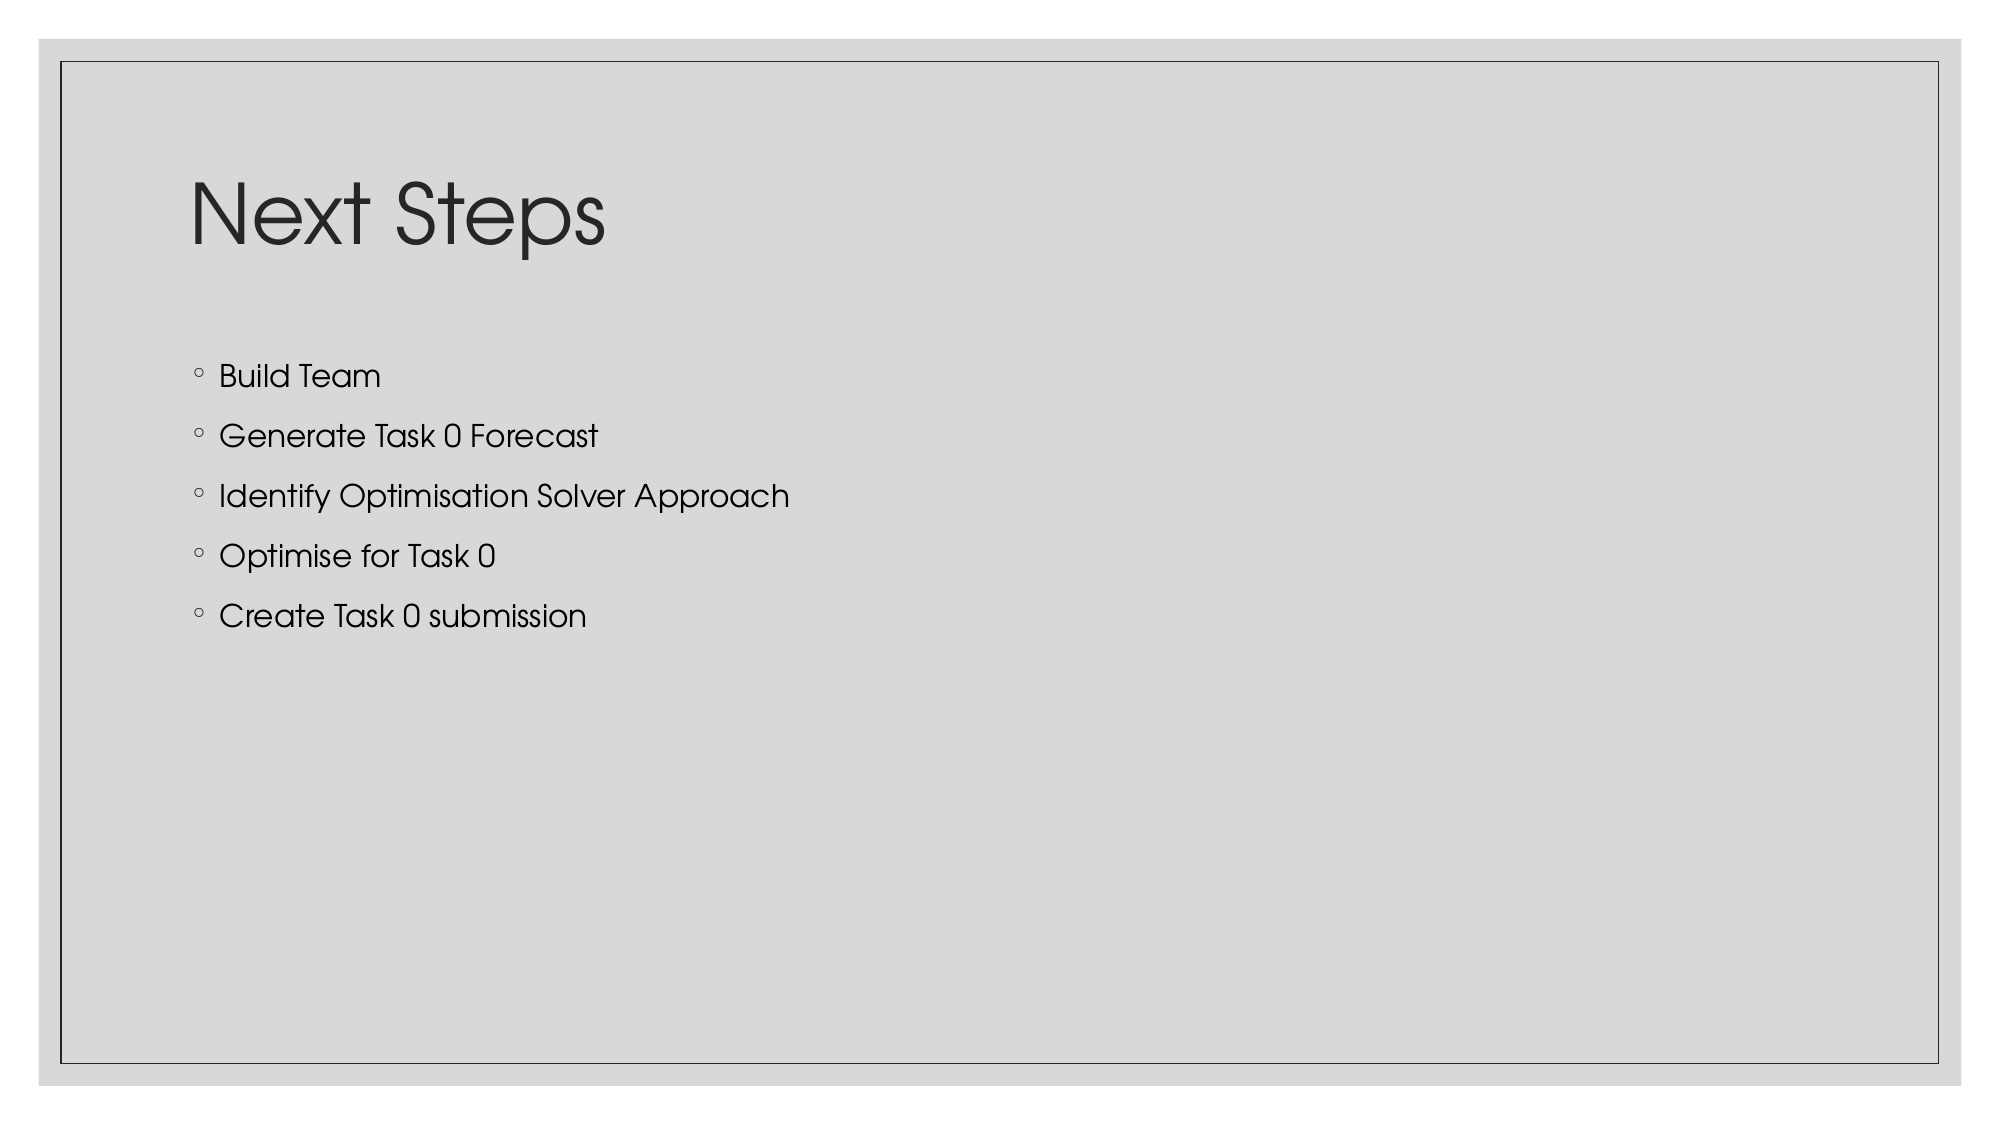

# Next Steps
Build Team
Generate Task 0 Forecast
Identify Optimisation Solver Approach
Optimise for Task 0
Create Task 0 submission